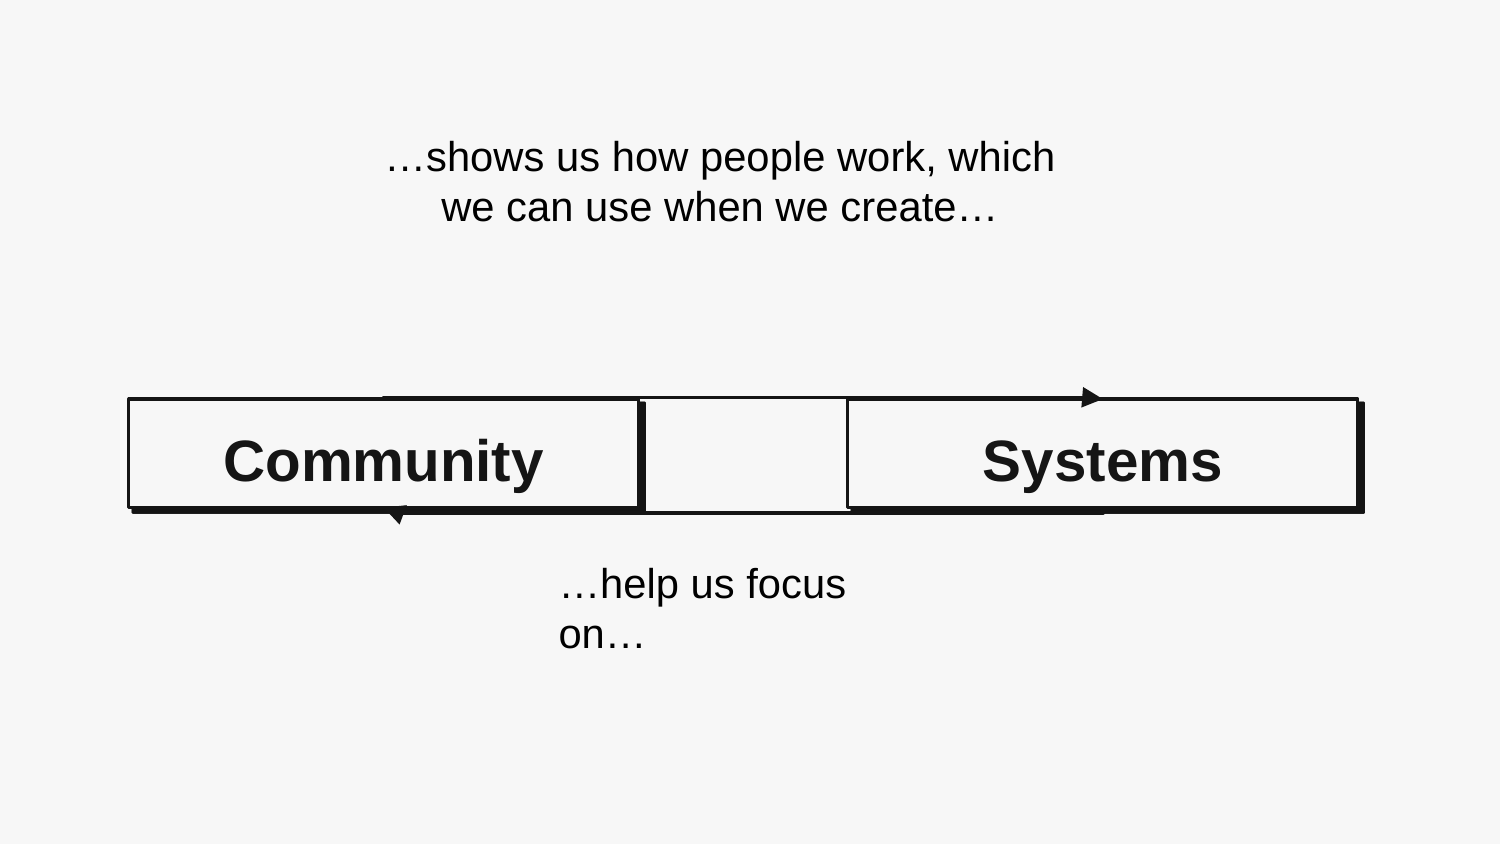

# Community and systems work together
…shows us how people work, which we can use when we create…
Community
Systems
…help us focus on…